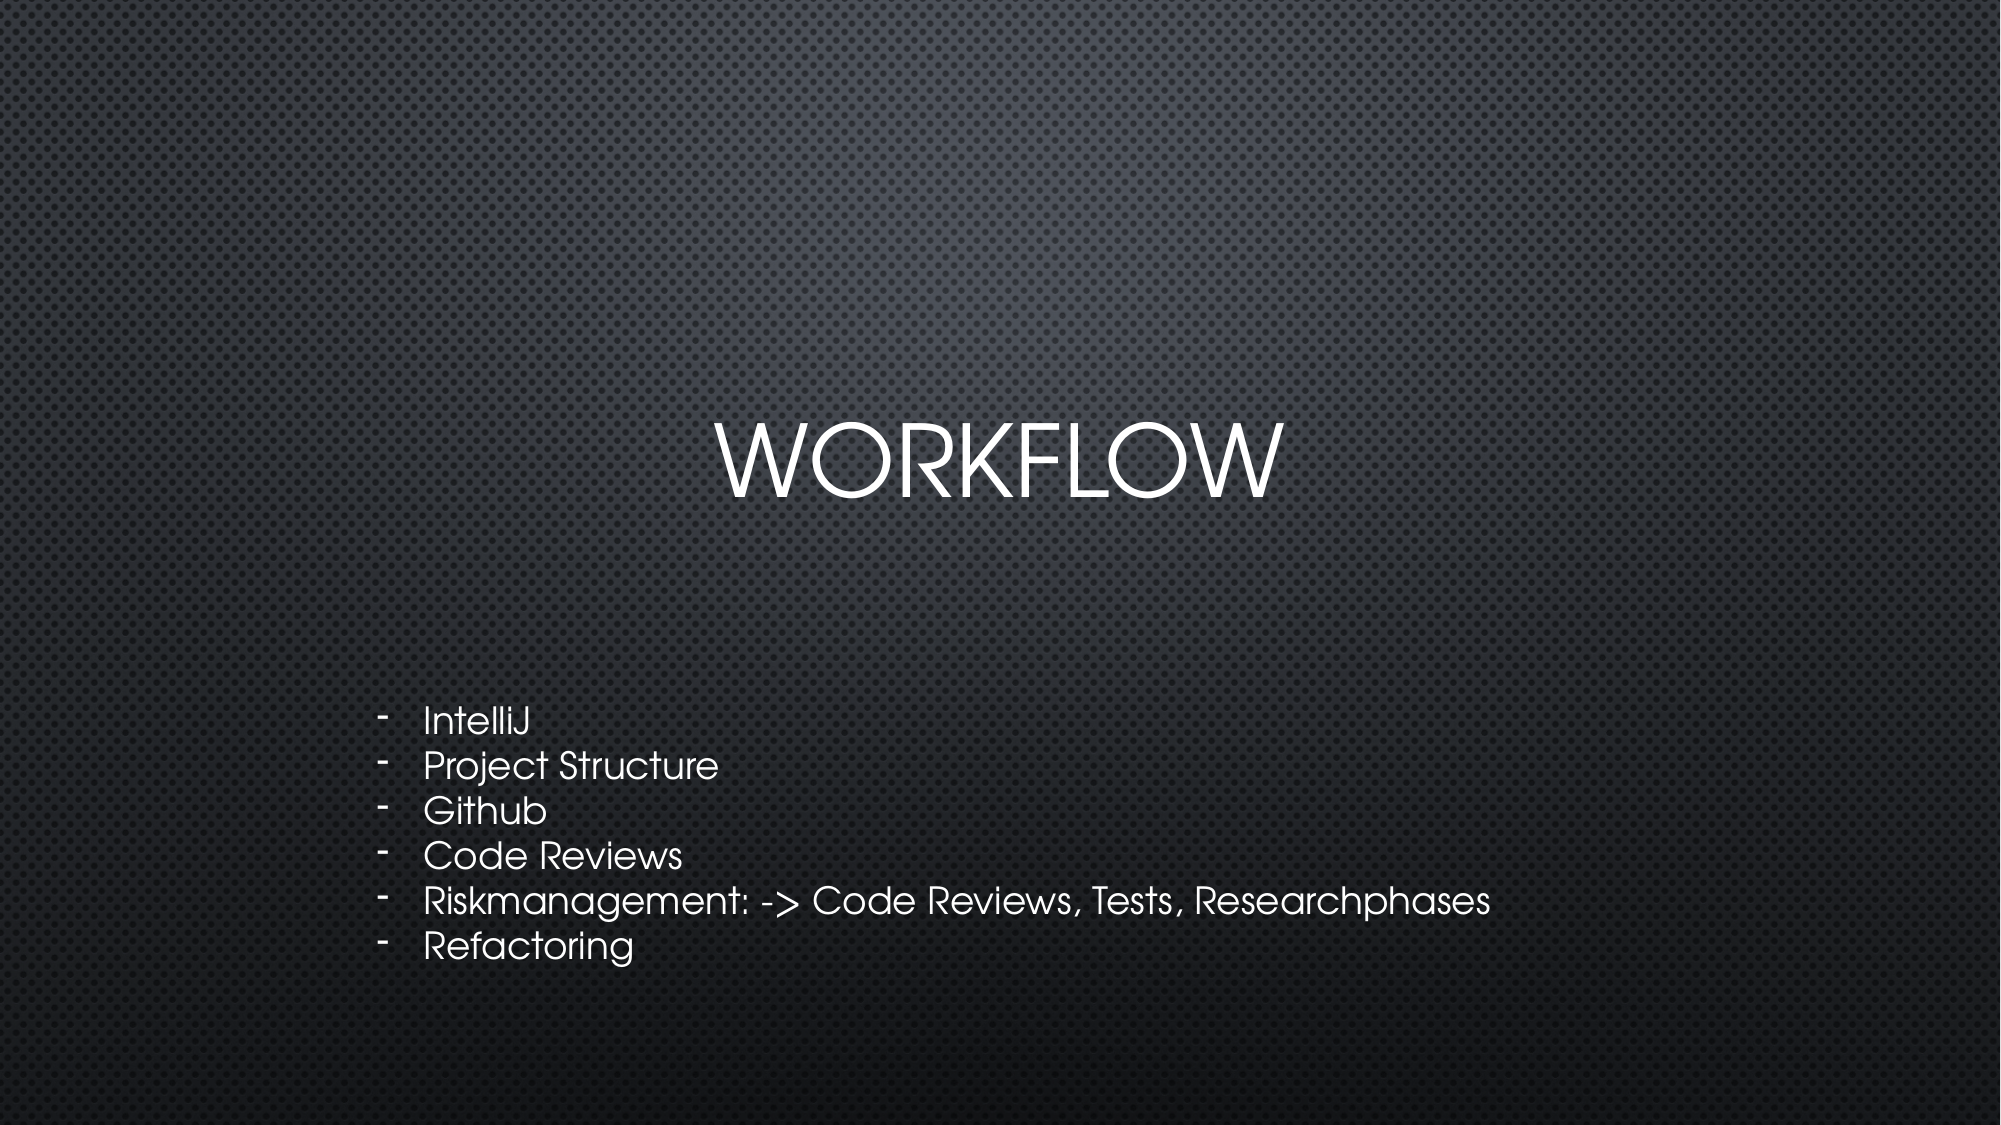

# Workflow
IntelliJ
Project Structure
Github
Code Reviews
Riskmanagement: -> Code Reviews, Tests, Researchphases
Refactoring